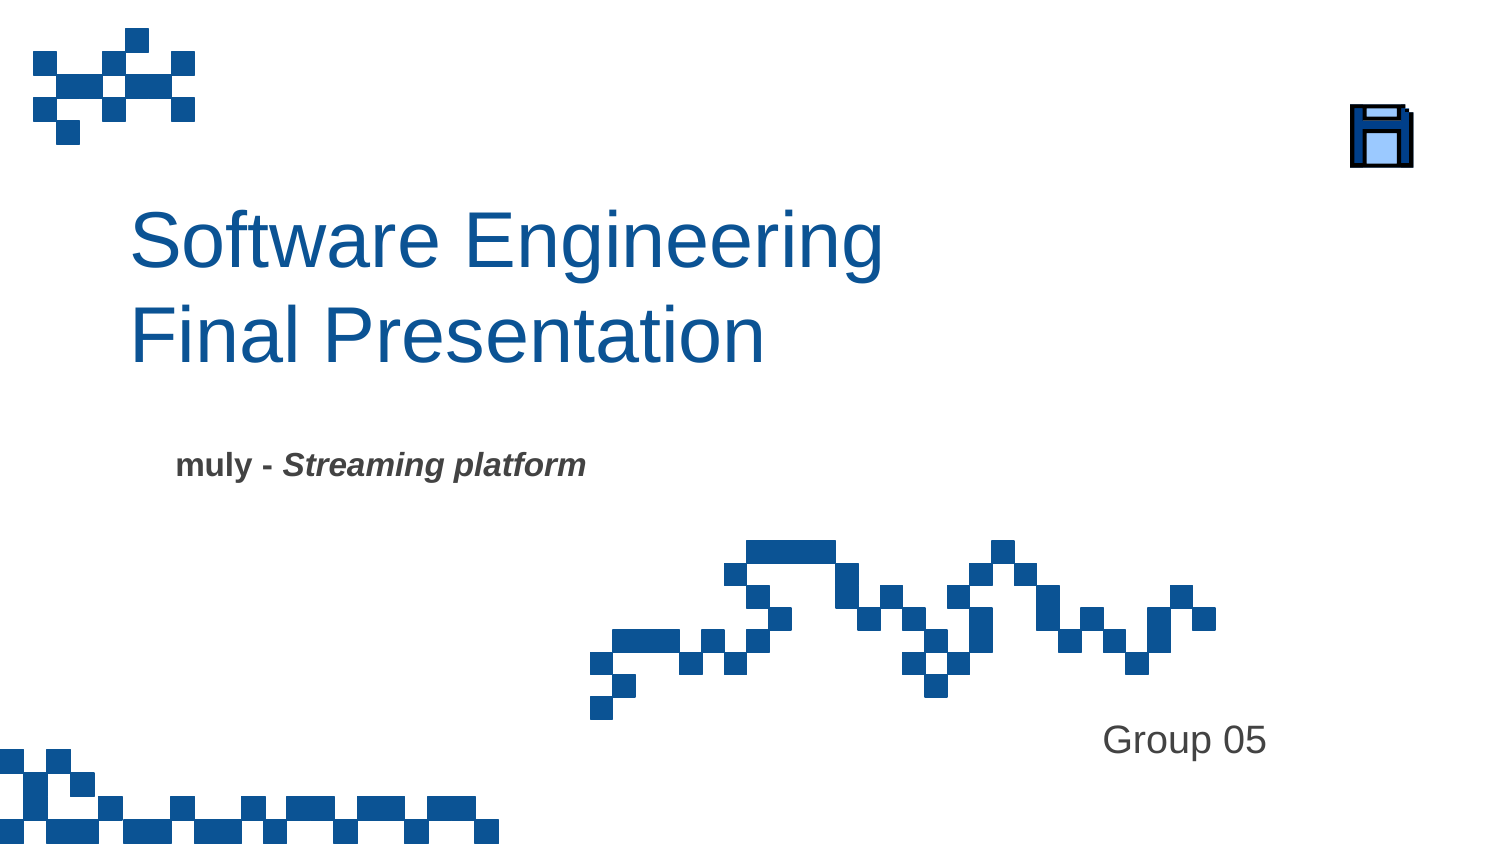

# Software Engineering Final Presentation
muly - Streaming platform

Group 05